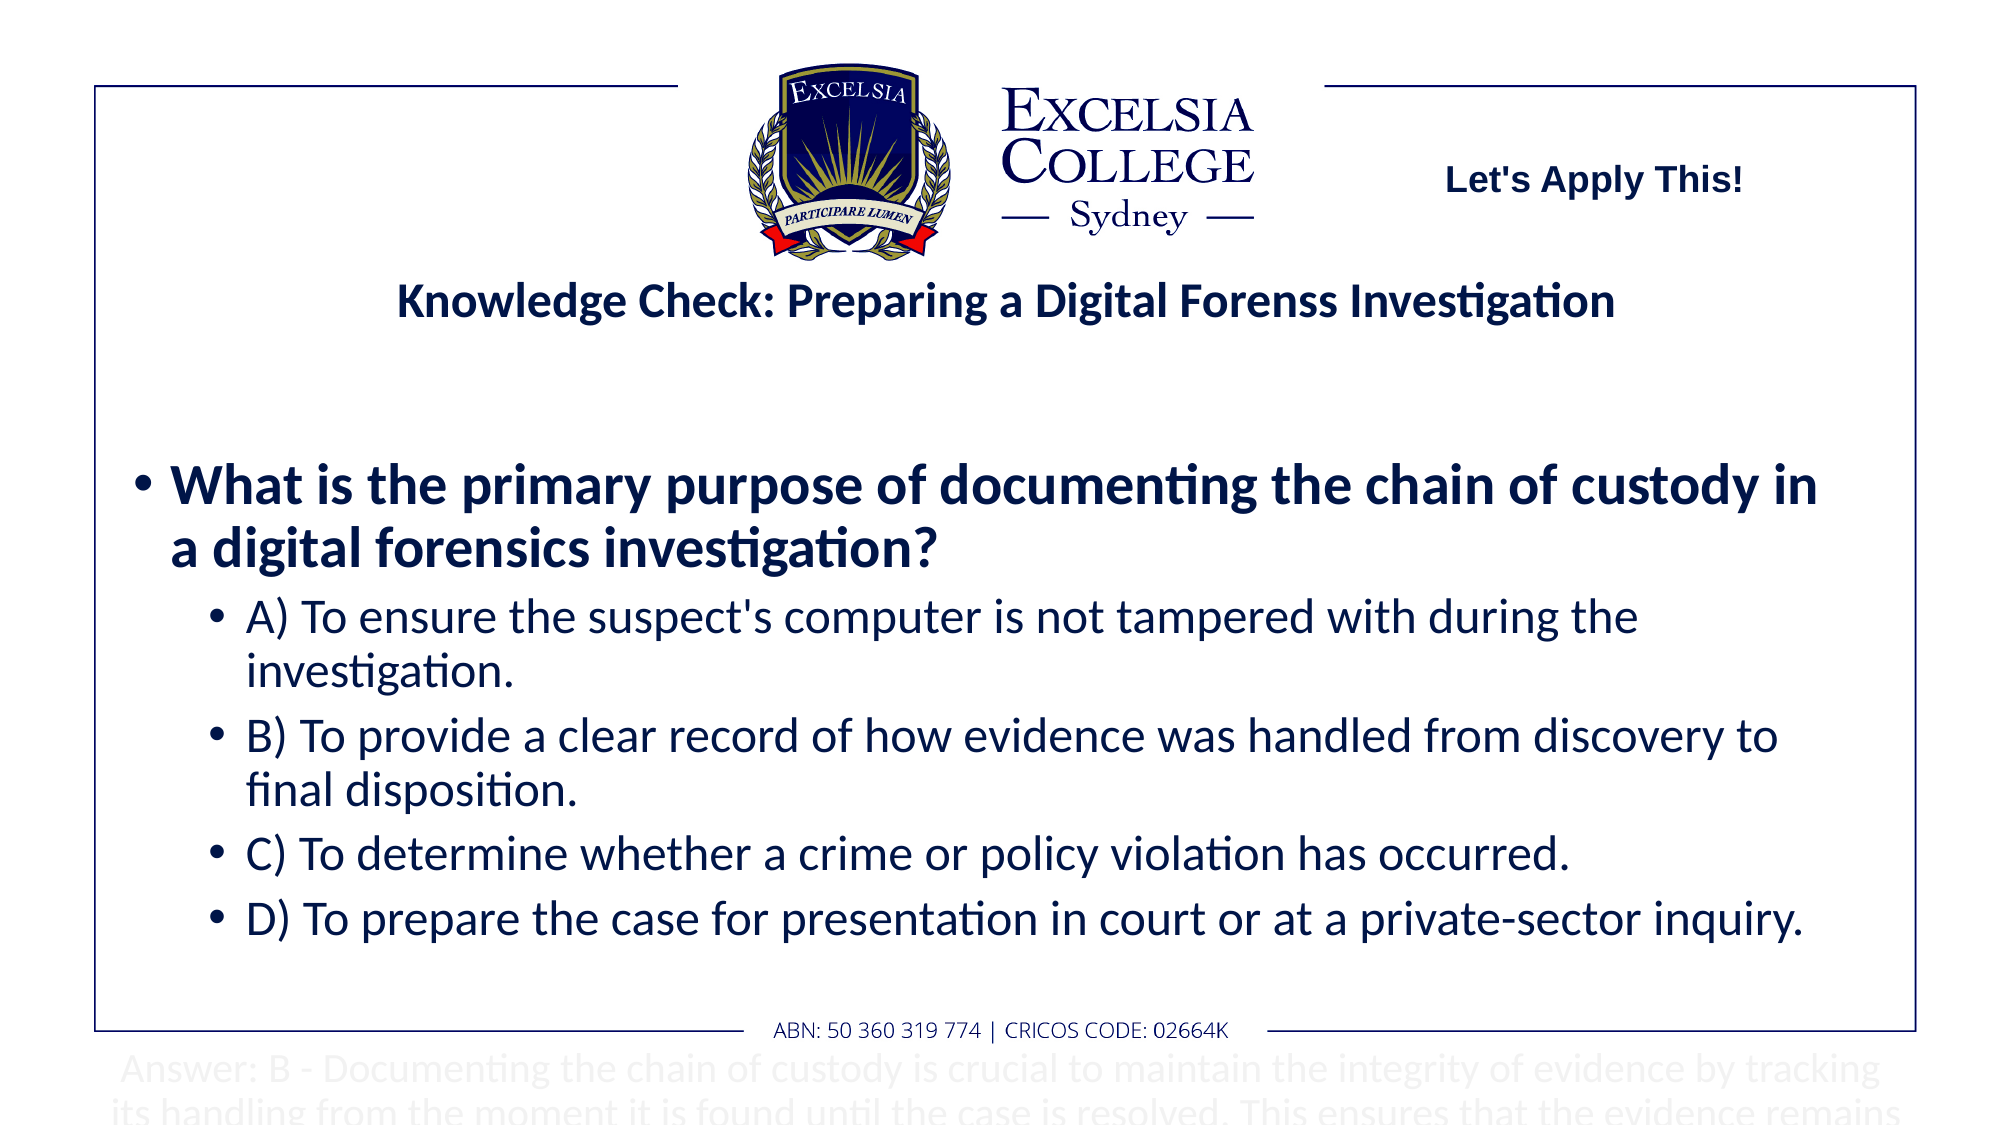

Let's Apply This!
# Knowledge Check: Preparing a Digital Forenss Investigation

What is the primary purpose of documenting the chain of custody in a digital forensics investigation?
A) To ensure the suspect's computer is not tampered with during the investigation.
B) To provide a clear record of how evidence was handled from discovery to final disposition.
C) To determine whether a crime or policy violation has occurred.
D) To prepare the case for presentation in court or at a private-sector inquiry.

 Answer: B - Documenting the chain of custody is crucial to maintain the integrity of evidence by tracking its handling from the moment it is found until the case is resolved. This ensures that the evidence remains admissible in legal proceedings.